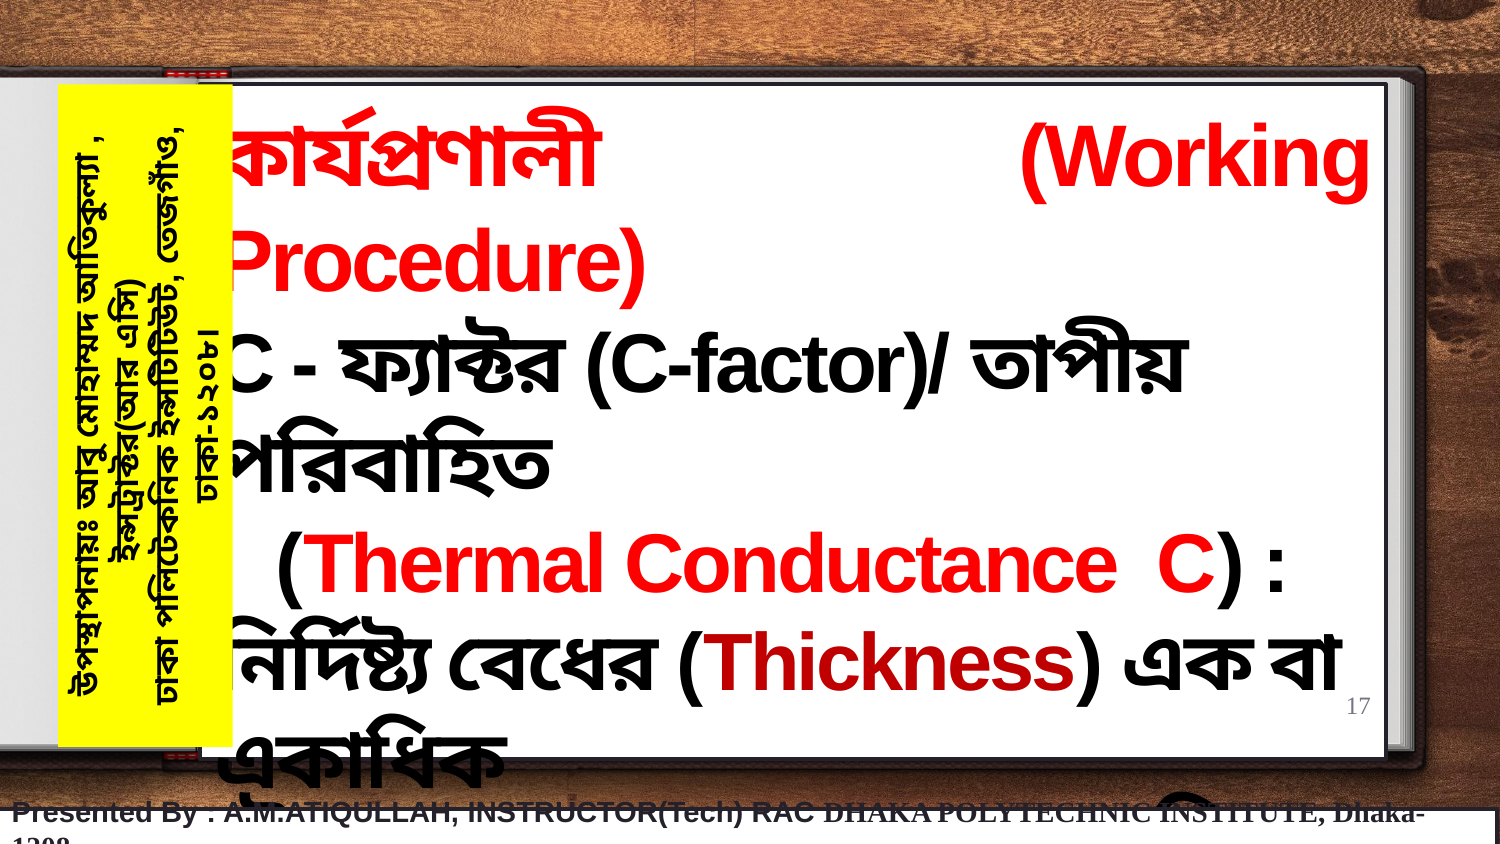

কার্যপ্রণালী (Working Procedure)
C - ফ্যাক্টর (C-factor)/ তাপীয় পরিবাহিত
(Thermal Conductance  C) :
নির্দিষ্ট্য বেধের (Thickness) এক বা একাধিক
 উপকরণের সমন্বয়ে প্রস্তুত প্রতি বর্গমিটার (m2)
কোন  কাঠামোর  মধ্য দিয়ে  তাপ  পরিবাহিতার গুণাঙ্ককে
  ″C- Factor″ ফ্যাক্টর  বলে।
উপস্থাপনায়ঃ আবু মোহাম্মদ আতিকুল্যা , ইন্সট্রাক্টর(আর এসি)
ঢাকা পলিটেকনিক ইন্সটিটিউট, তেজগাঁও, ঢাকা-১২০৮।
17
Presented By : A.M.ATIQULLAH, INSTRUCTOR(Tech) RAC DHAKA POLYTECHNIC INSTITUTE, Dhaka-1208